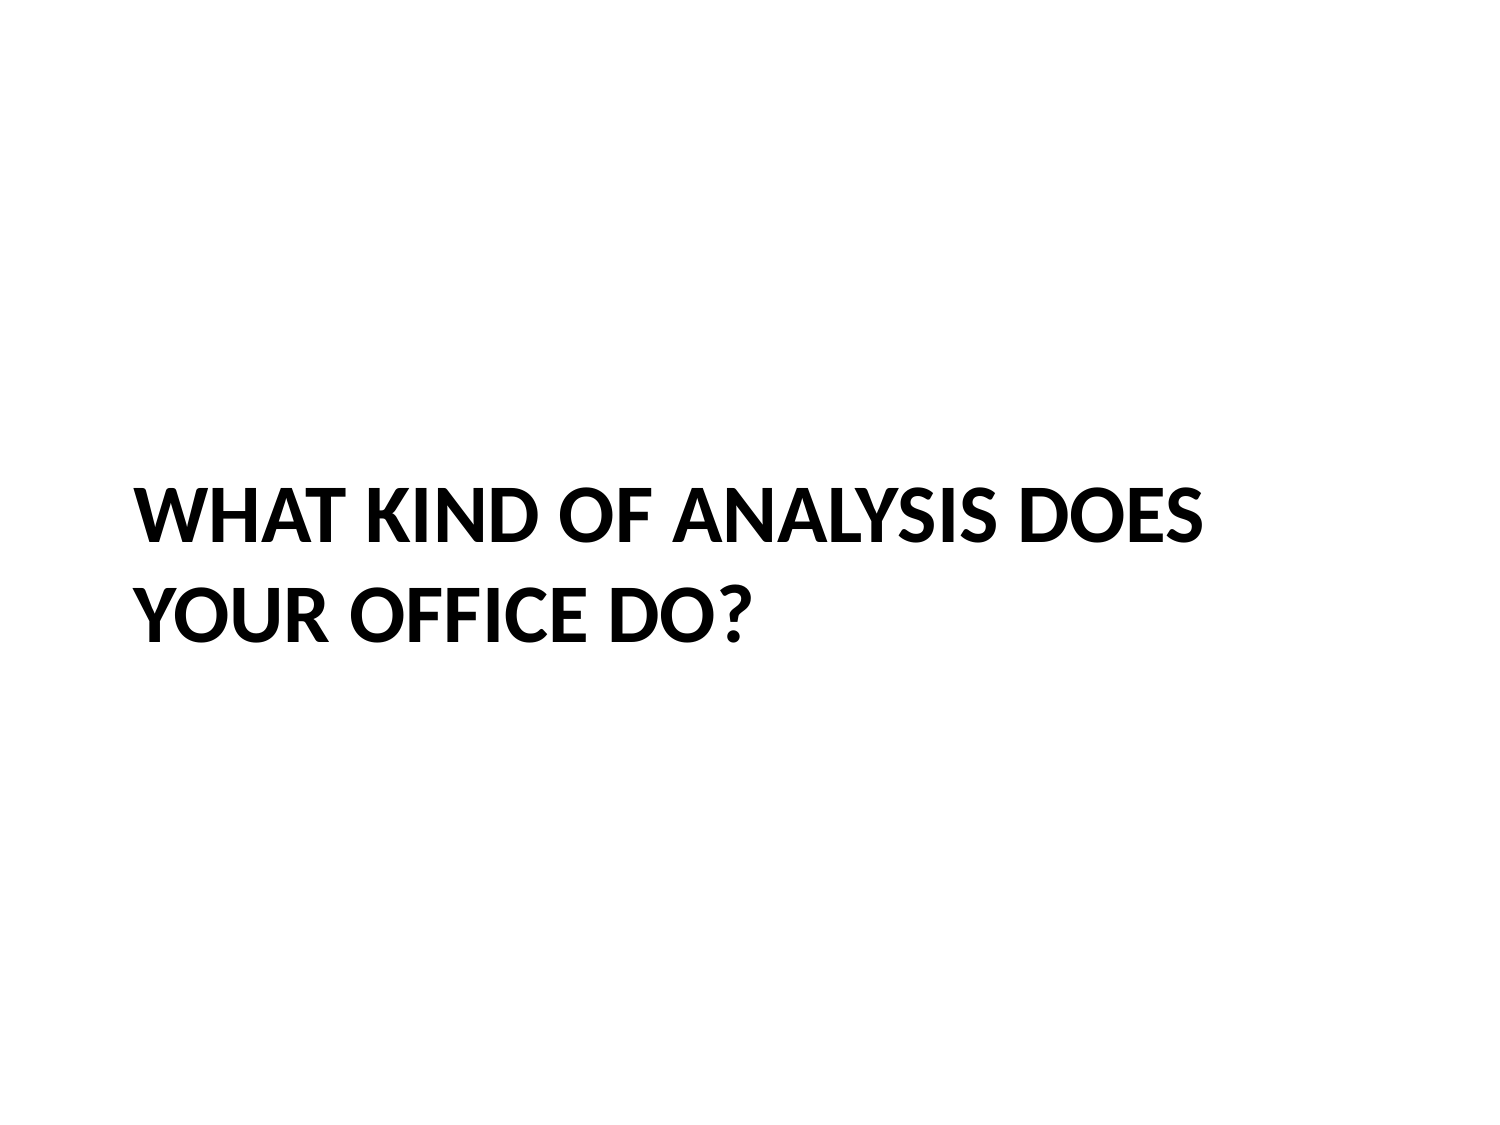

# What kind of analysis does your office do?